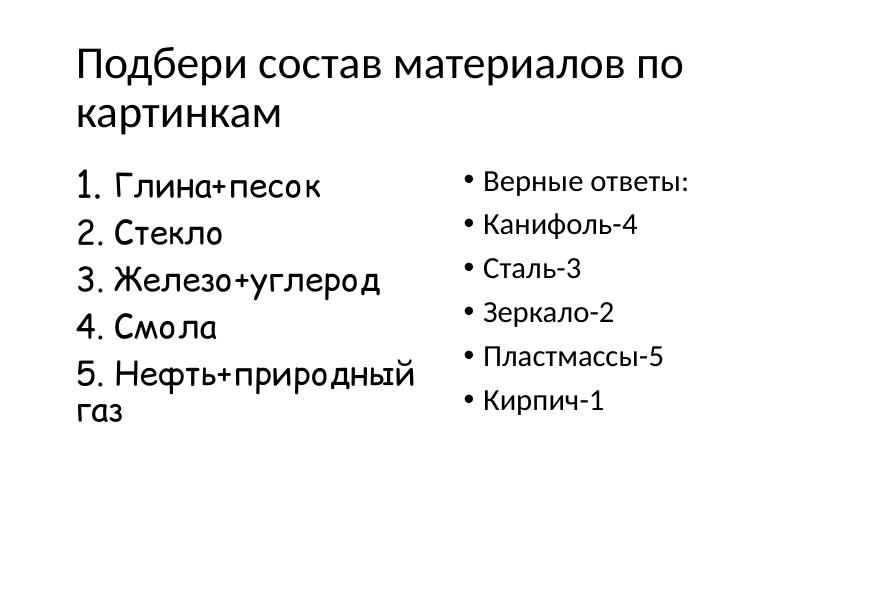

# Подбери состав материалов по картинкам
1. Глина+песок
2. Стекло
3. Железо+углерод
4. Смола
5. Нефть+природный газ

Верные ответы:
Канифоль-4
Сталь-3
Зеркало-2
Пластмассы-5
Кирпич-1